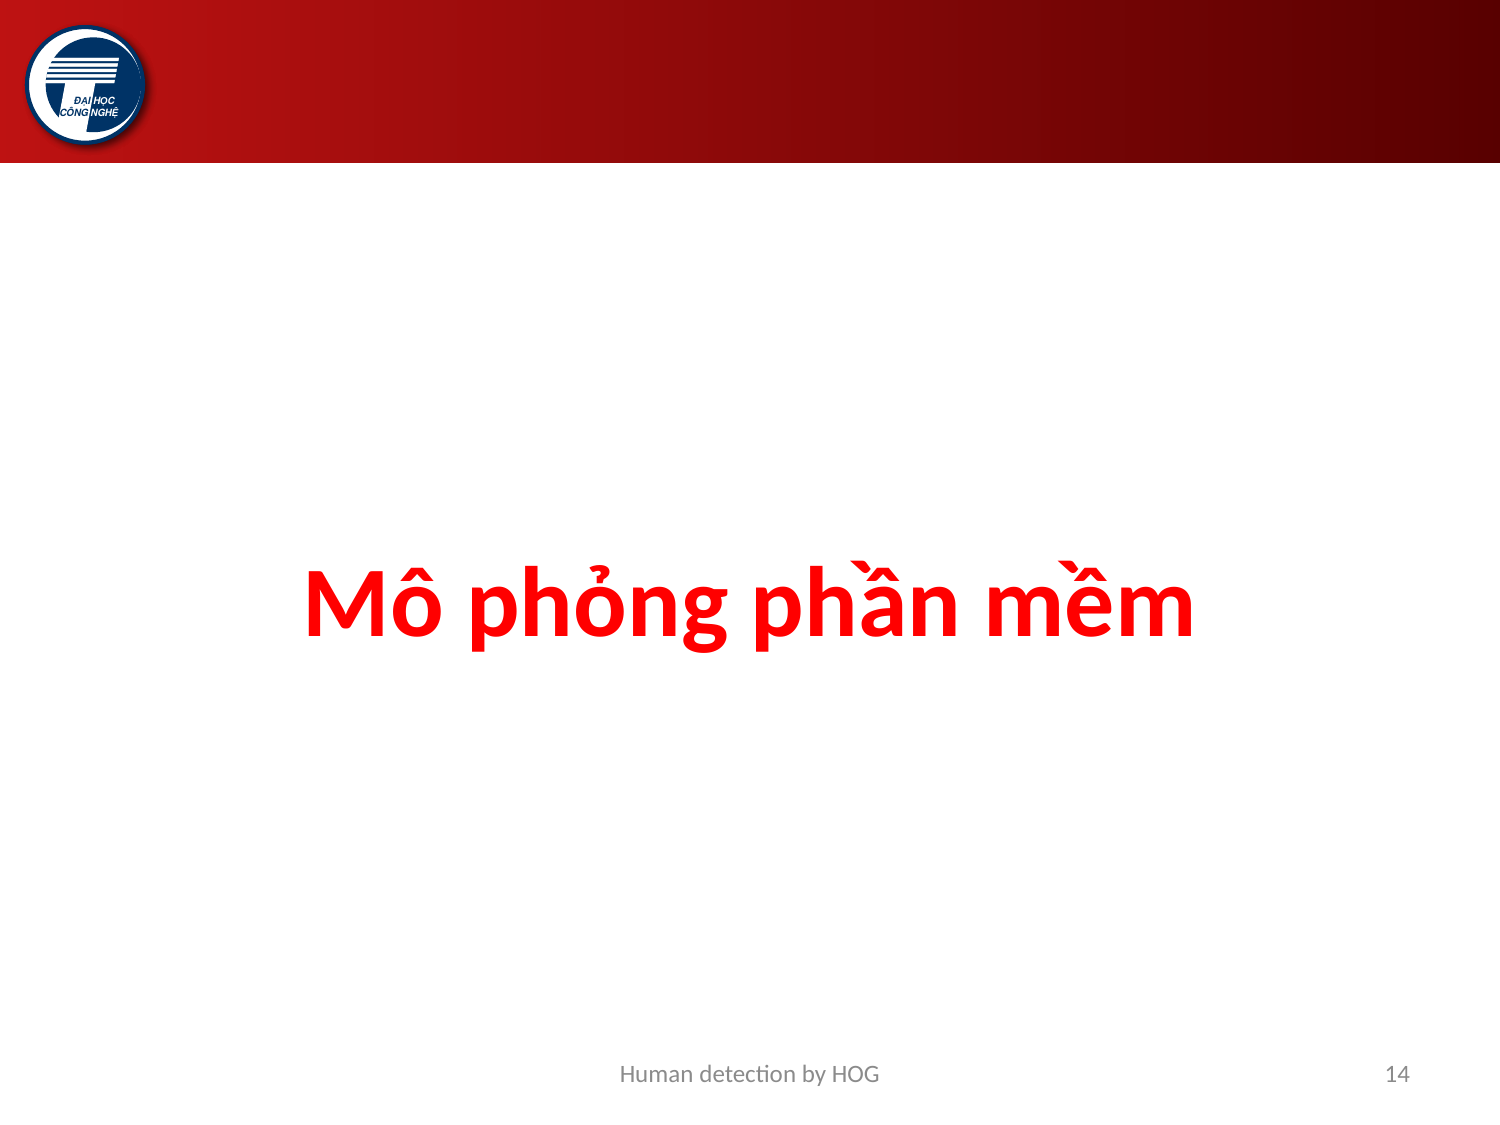

Mô phỏng phần mềm
Human detection by HOG
14